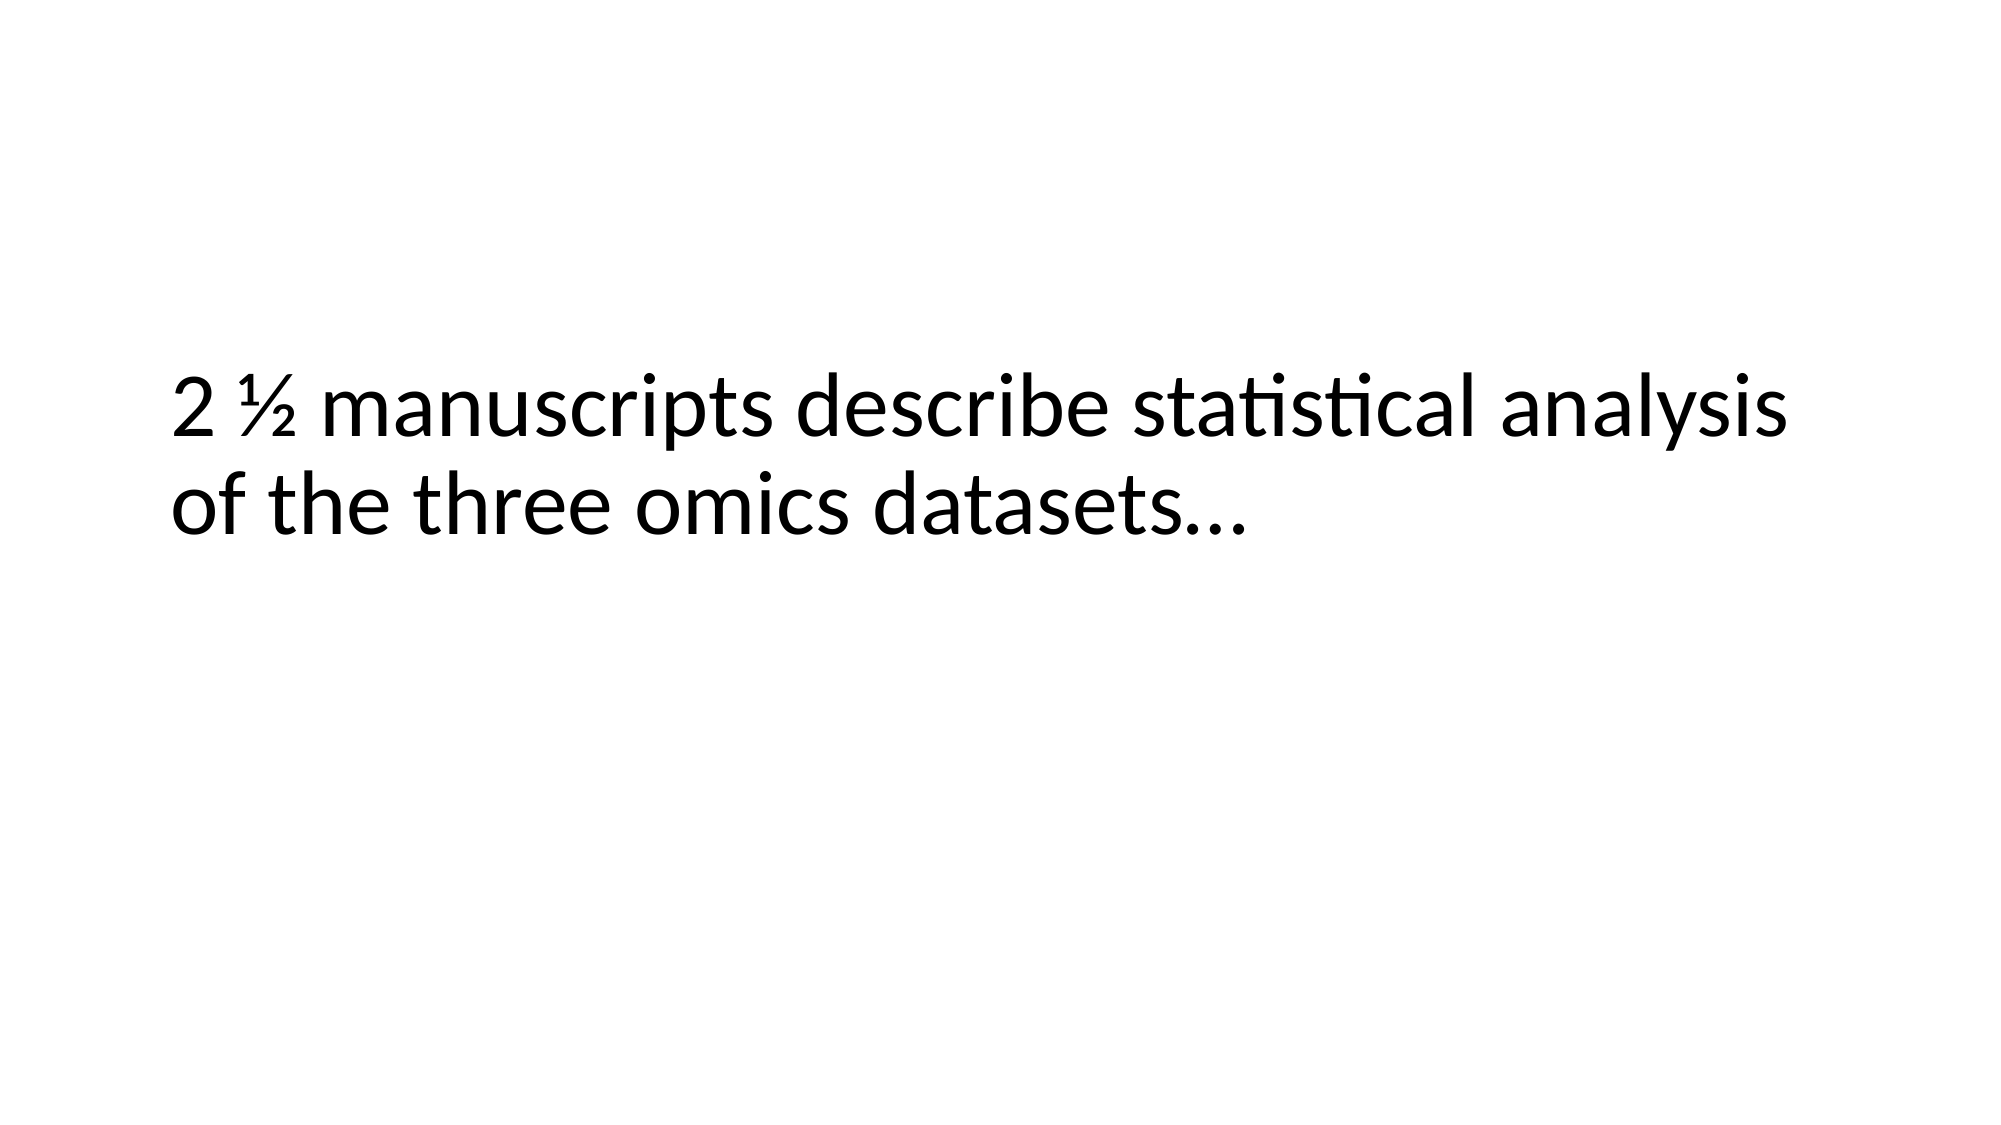

# 2 ½ manuscripts describe statistical analysis of the three omics datasets…